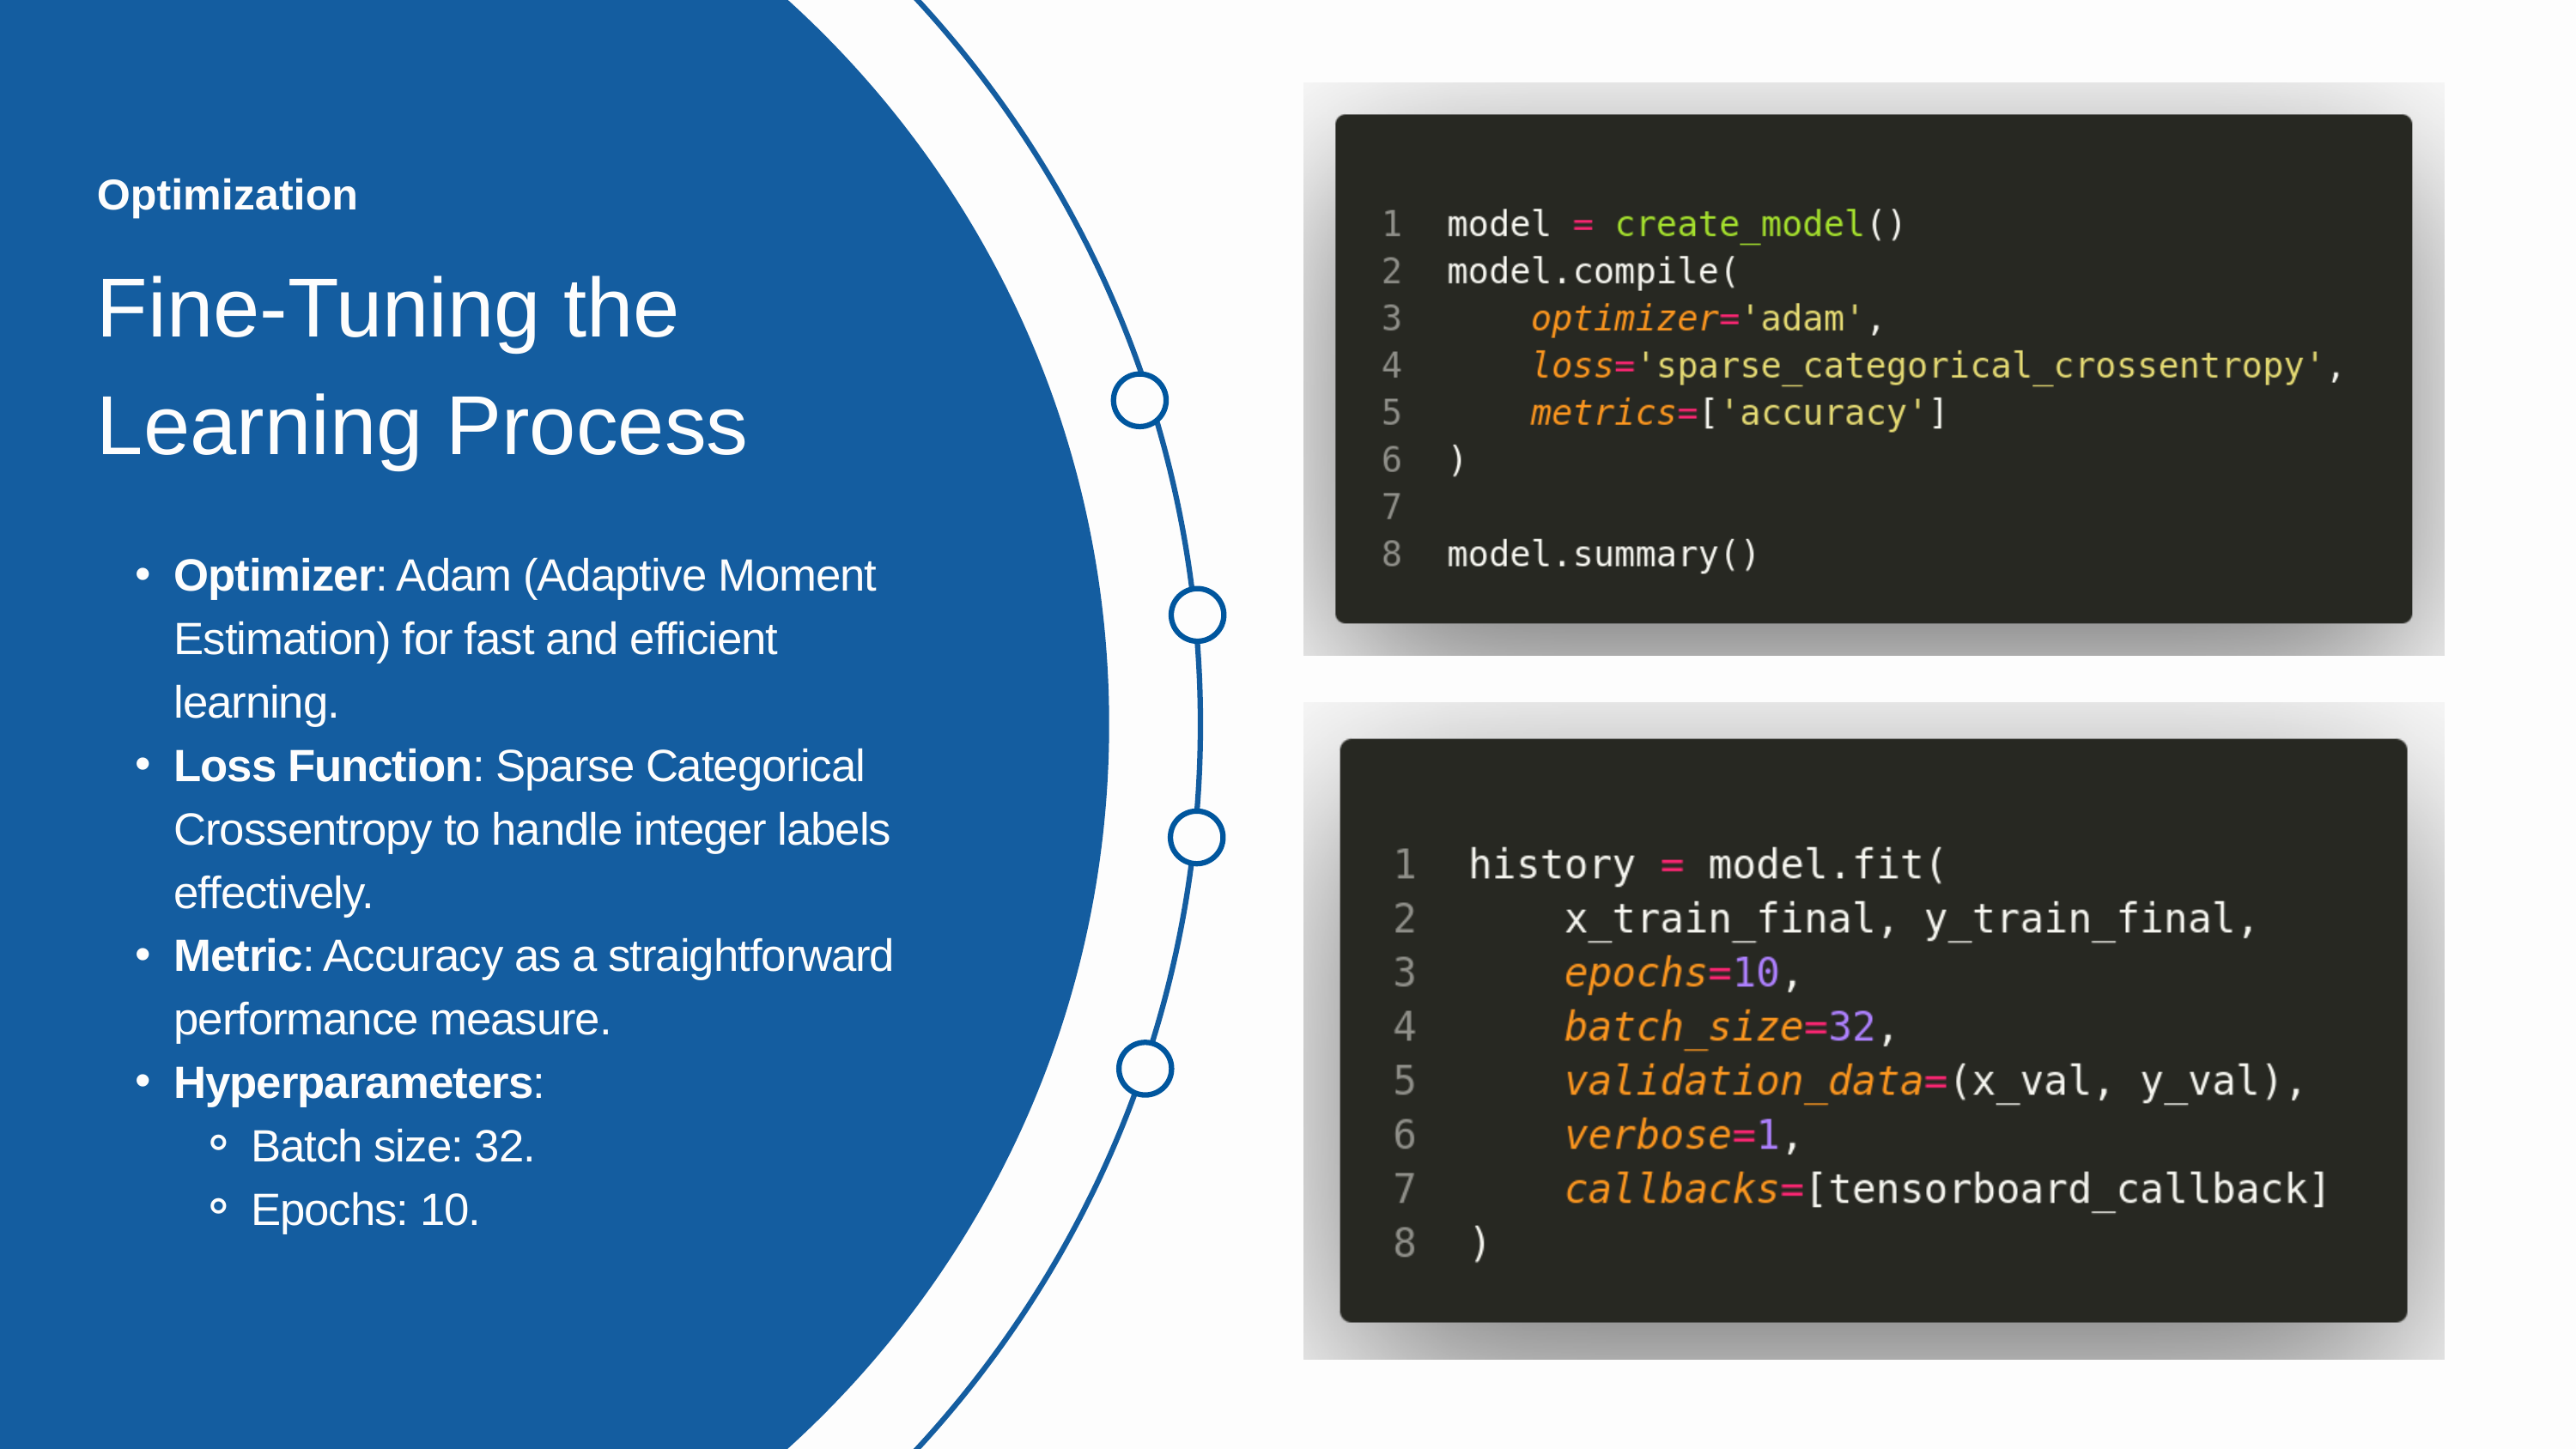

Optimization
Fine-Tuning the Learning Process

Optimizer: Adam (Adaptive Moment Estimation) for fast and efficient learning.
Loss Function: Sparse Categorical Crossentropy to handle integer labels effectively.
Metric: Accuracy as a straightforward performance measure.
Hyperparameters:
Batch size: 32.
Epochs: 10.